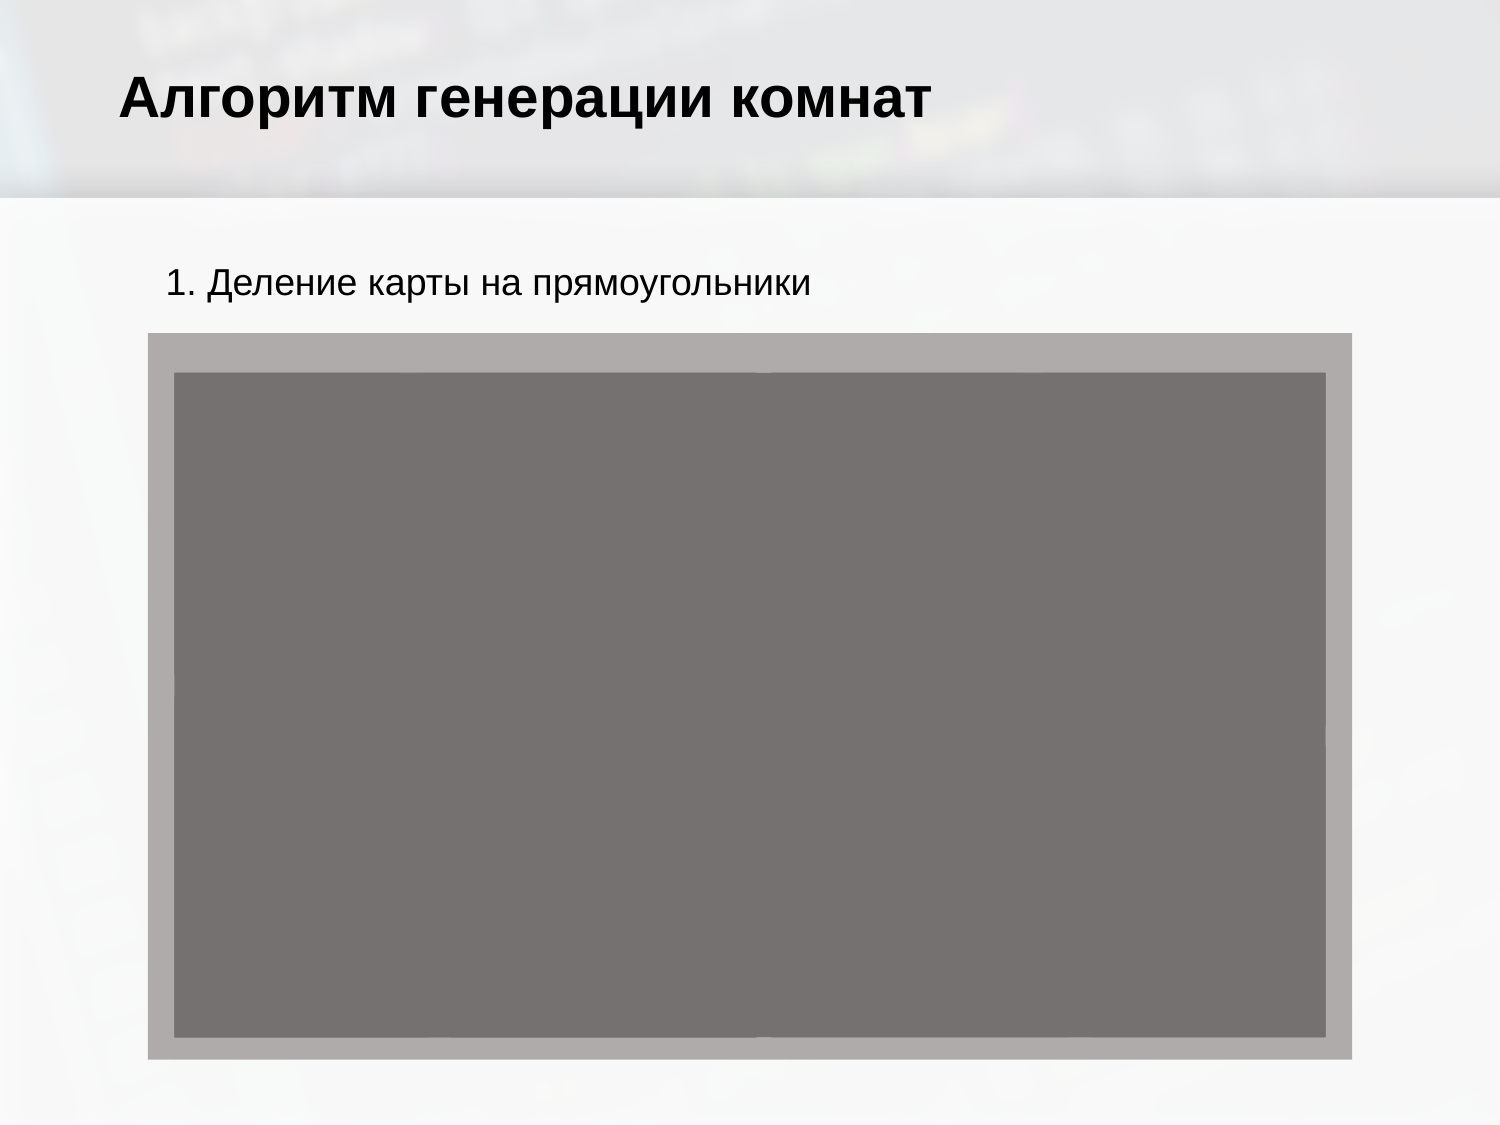

# Алгоритм генерации комнат
1. Деление карты на прямоугольники